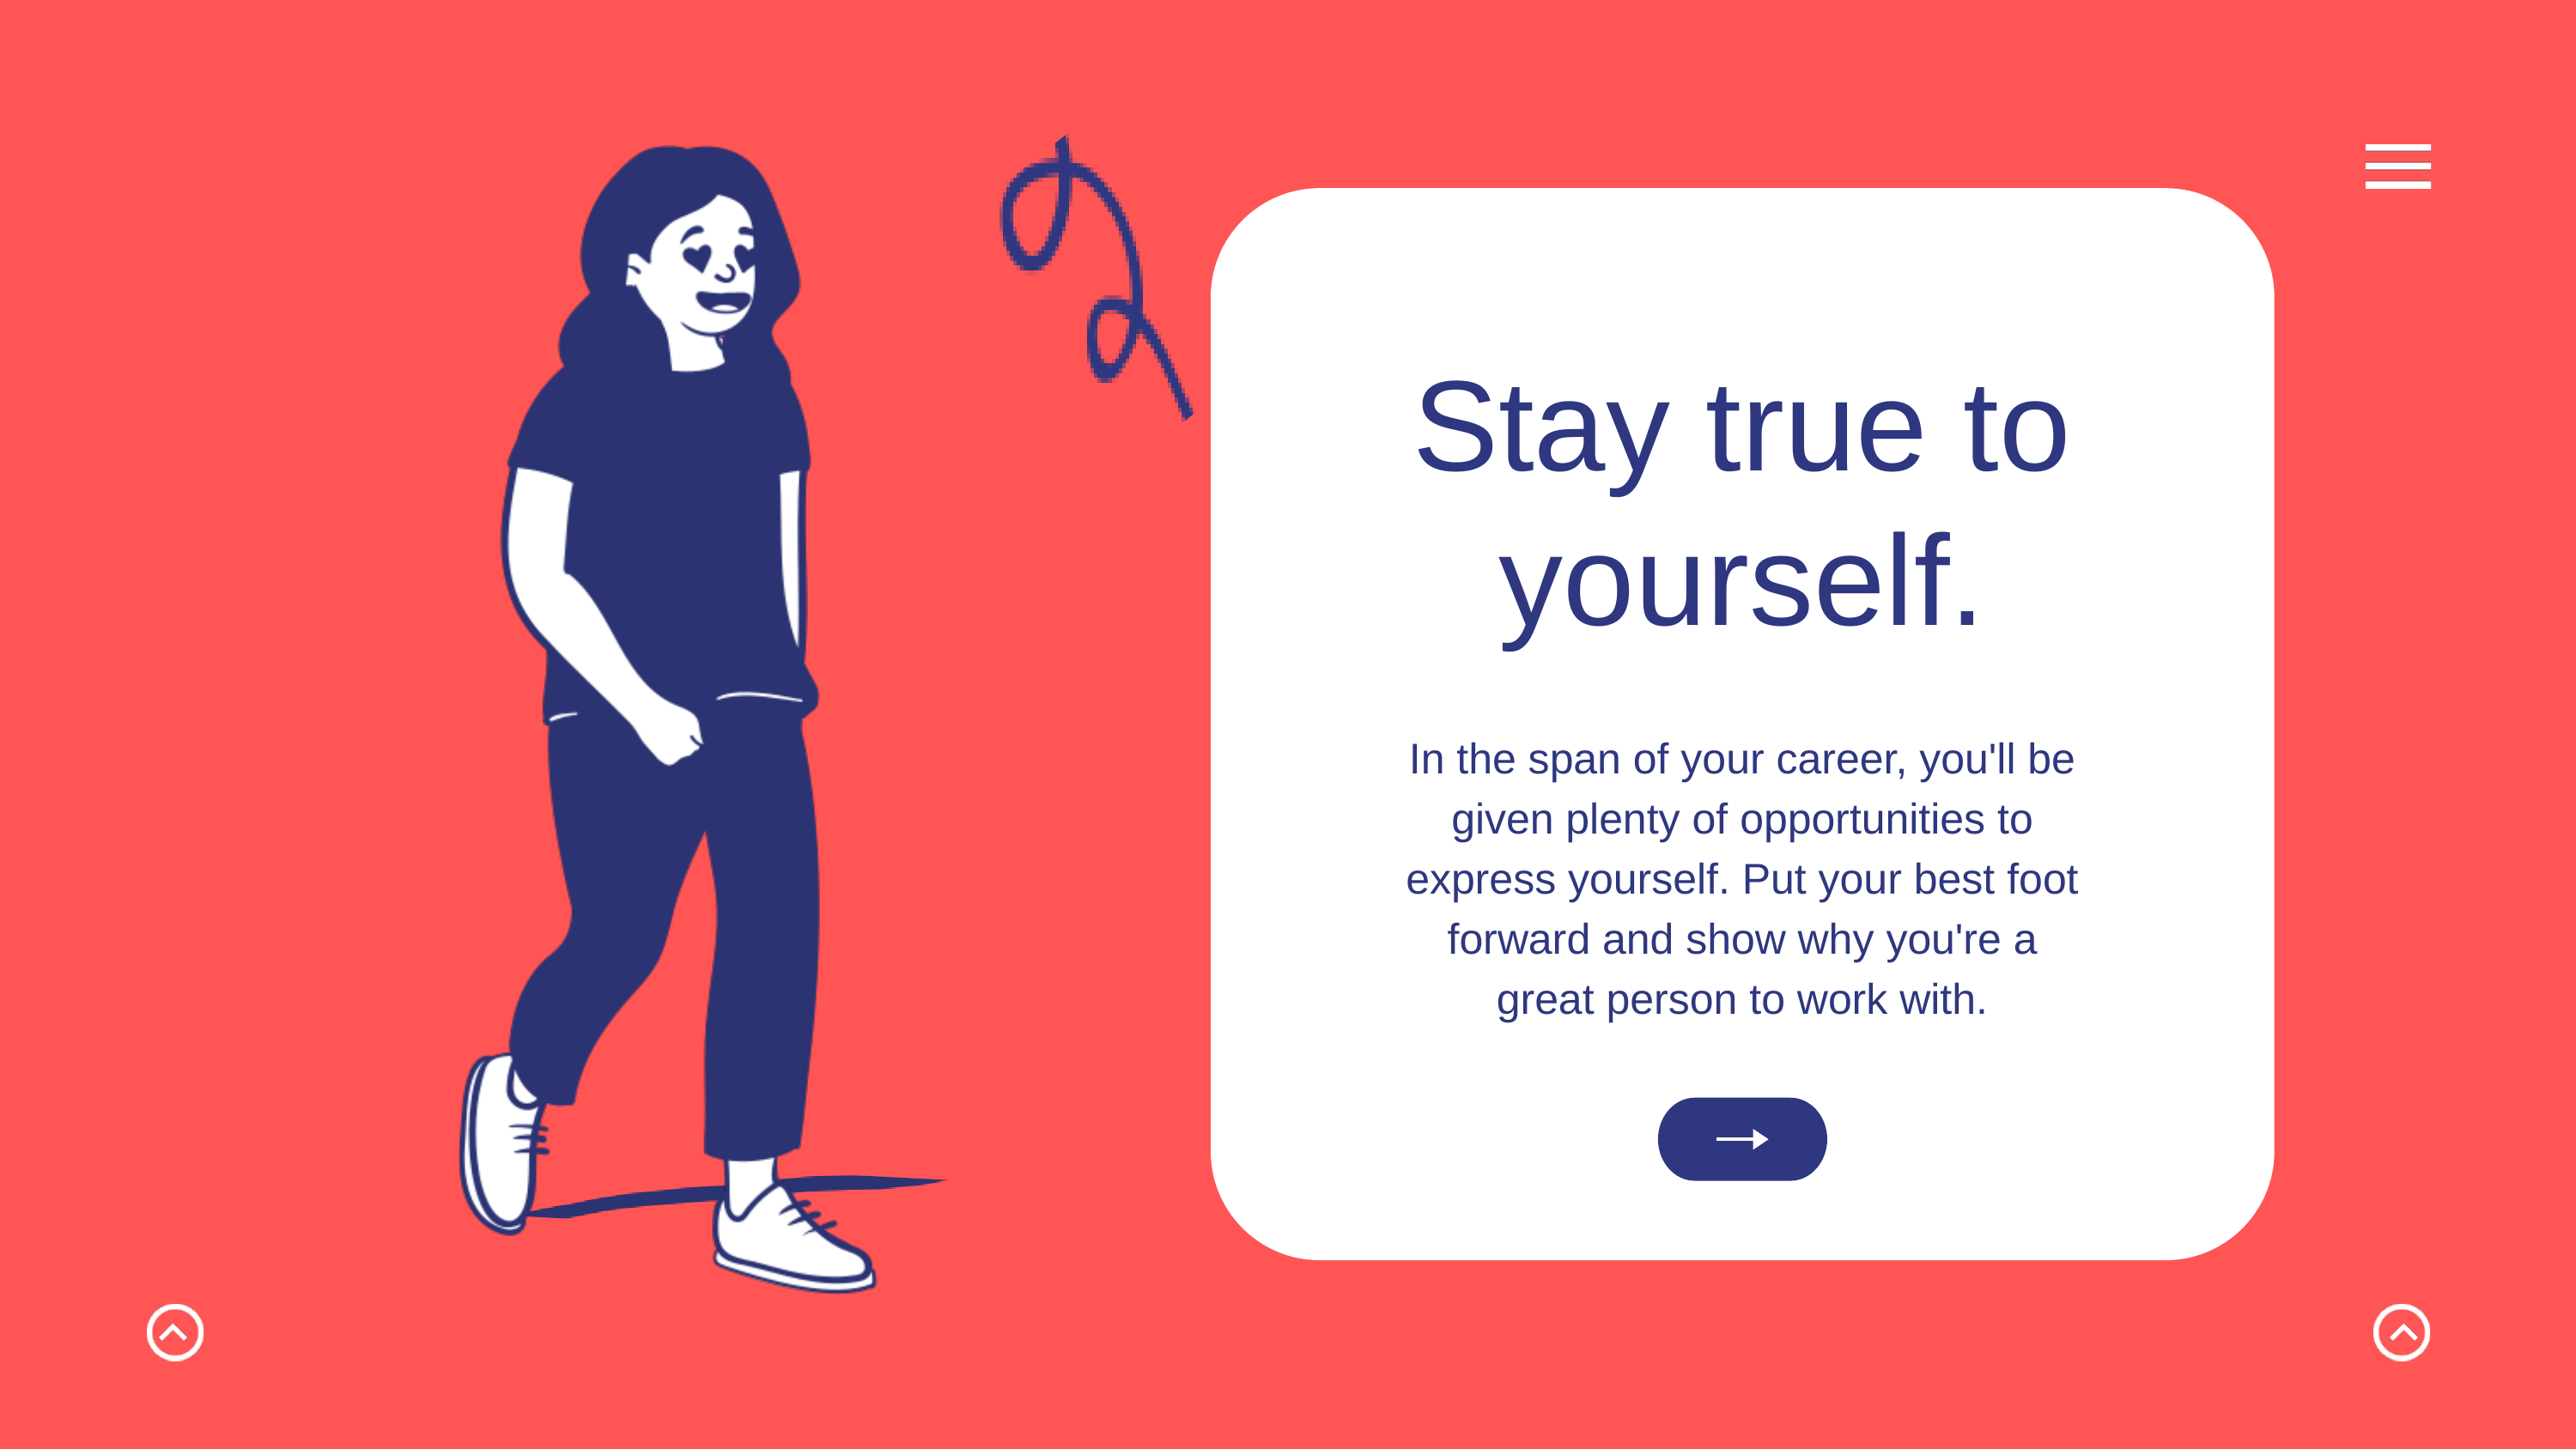

Stay true to yourself.
In the span of your career, you'll be given plenty of opportunities to express yourself. Put your best foot forward and show why you're a great person to work with.